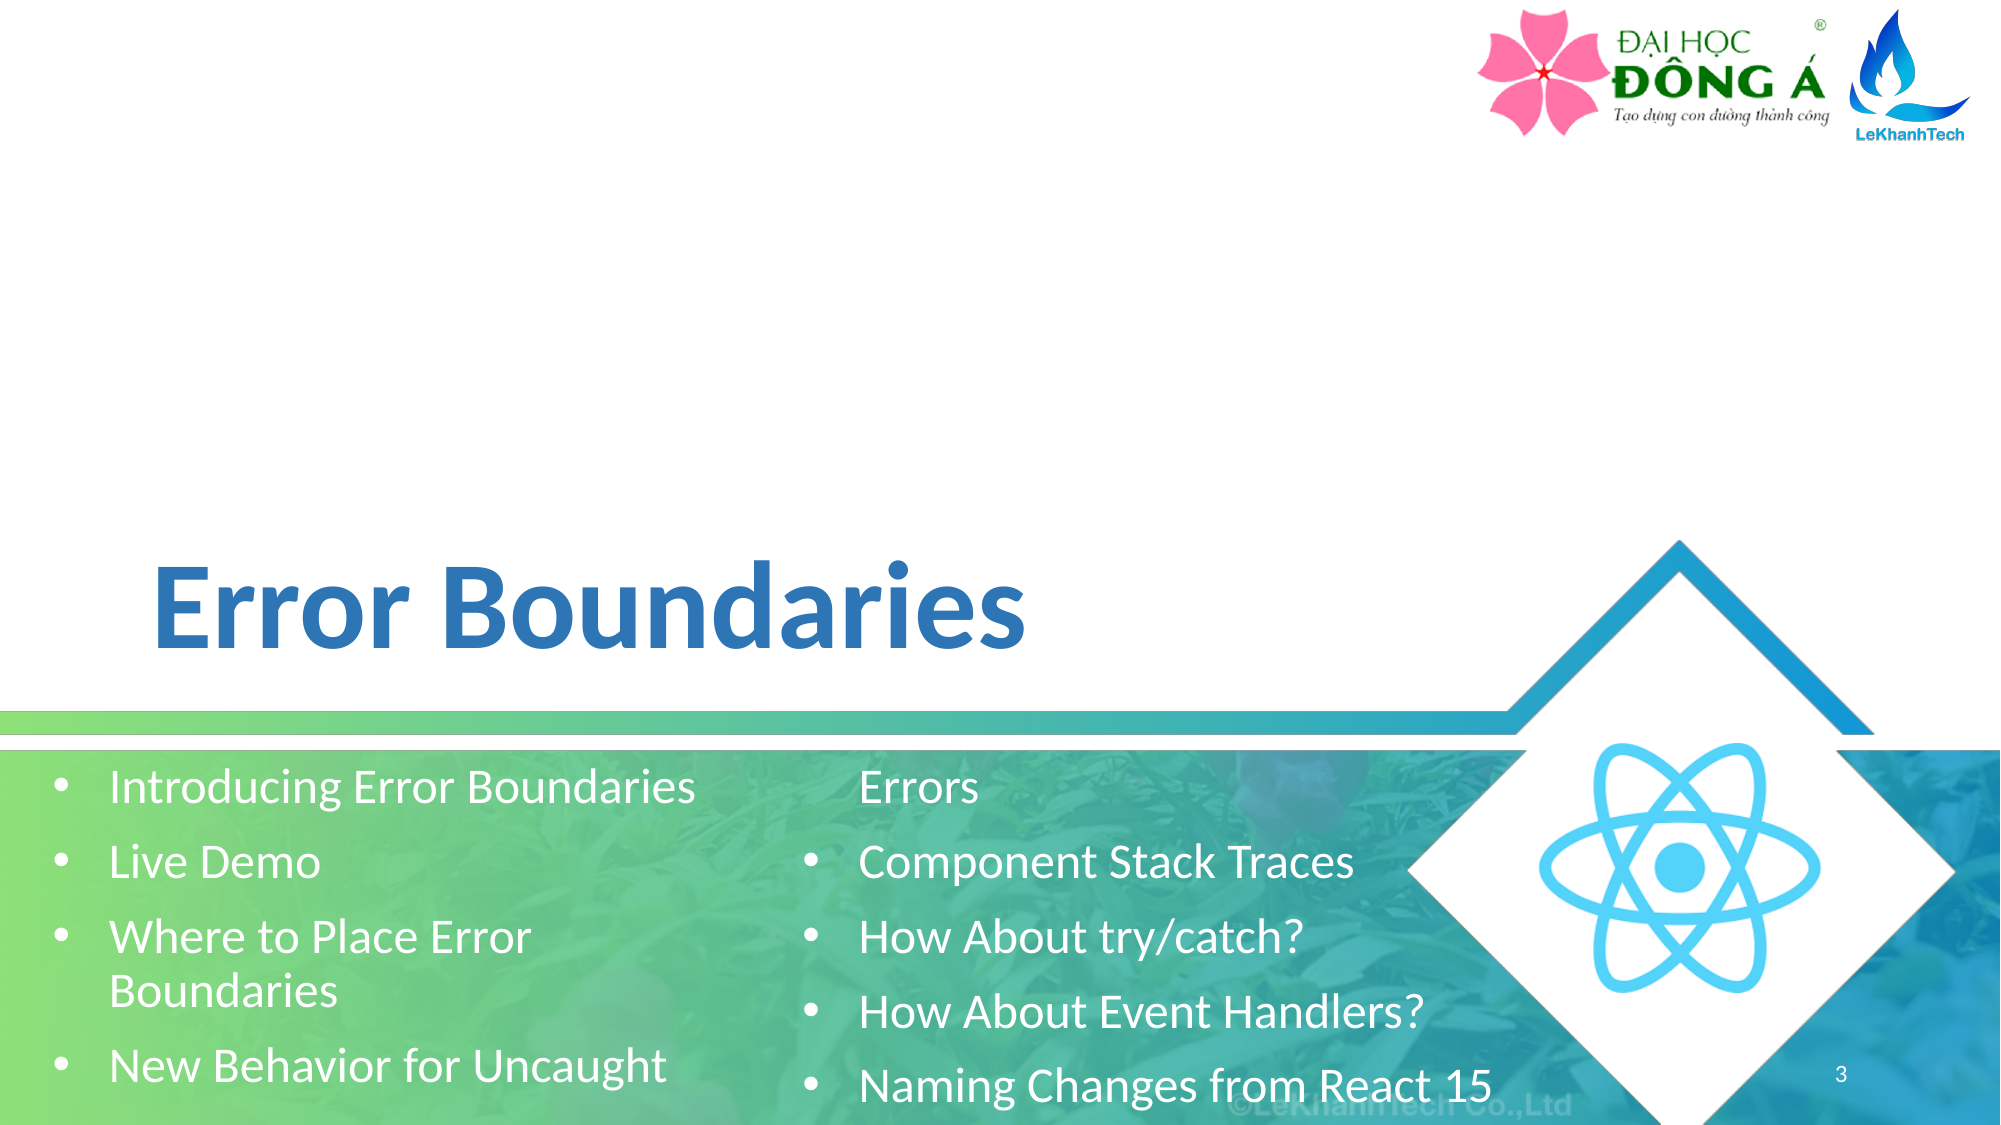

# Error Boundaries
Introducing Error Boundaries
Live Demo
Where to Place Error Boundaries
New Behavior for Uncaught Errors
Component Stack Traces
How About try/catch?
How About Event Handlers?
Naming Changes from React 15
3